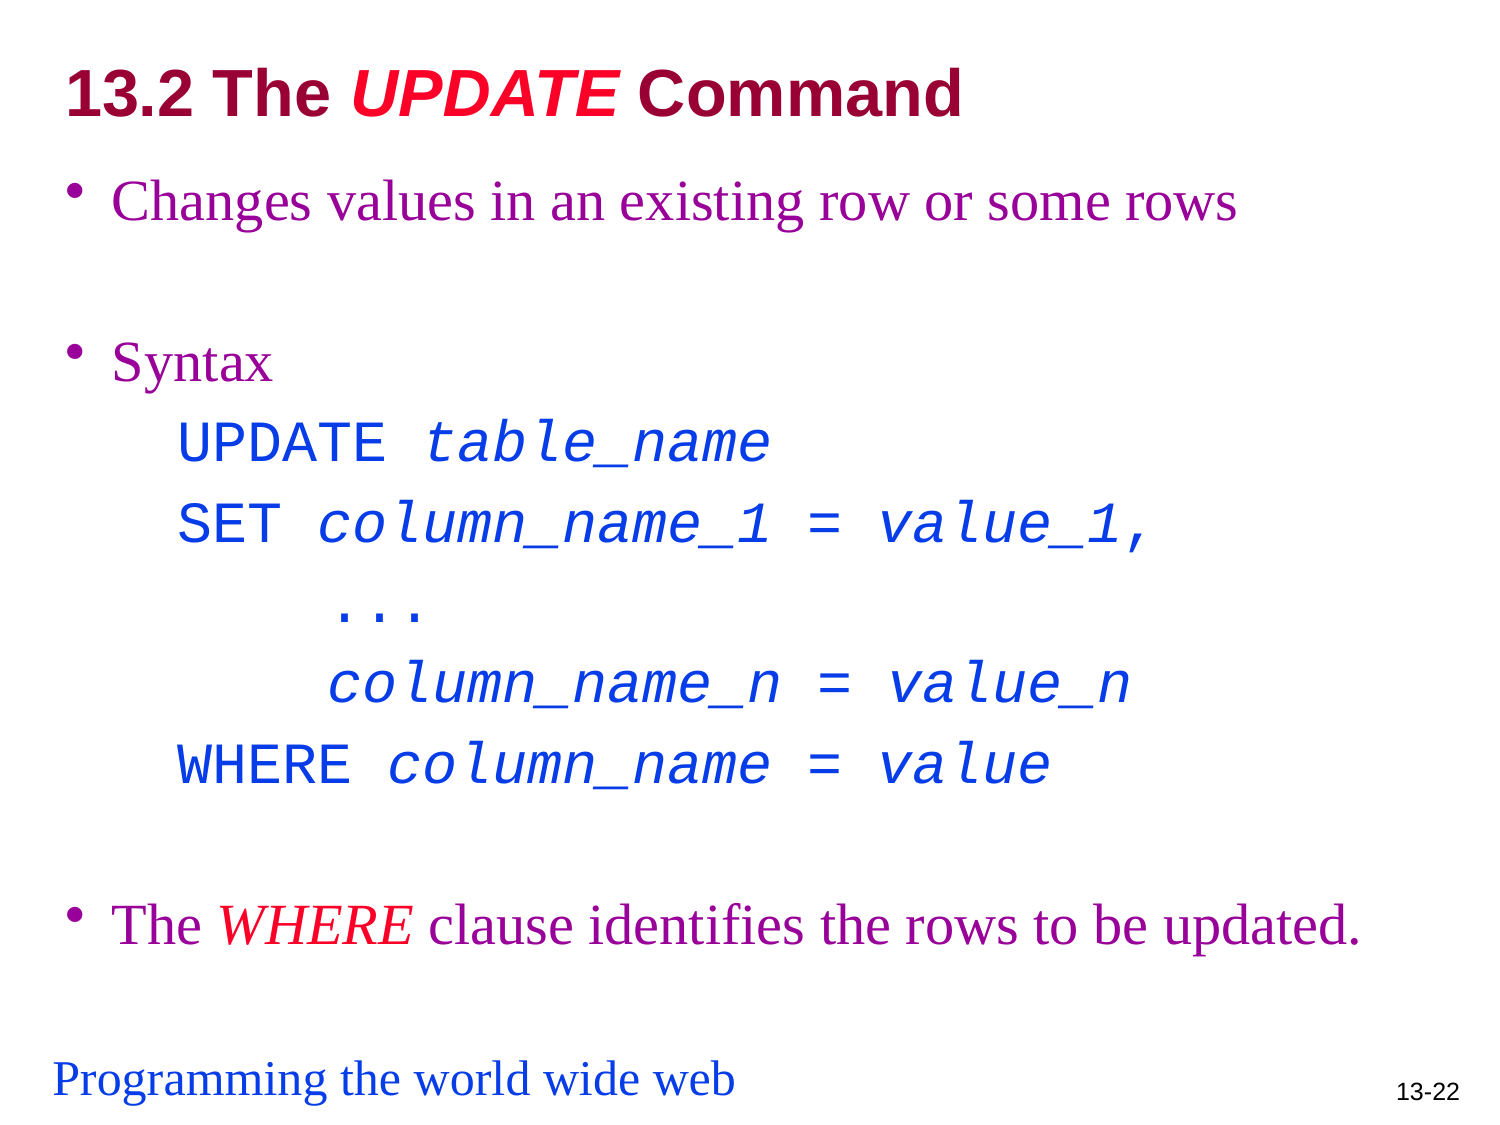

# 13.2 The UPDATE Command
Changes values in an existing row or some rows

Syntax
	UPDATE table_name
	SET column_name_1 = value_1,
		...
		column_name_n = value_n
	WHERE column_name = value

The WHERE clause identifies the rows to be updated.